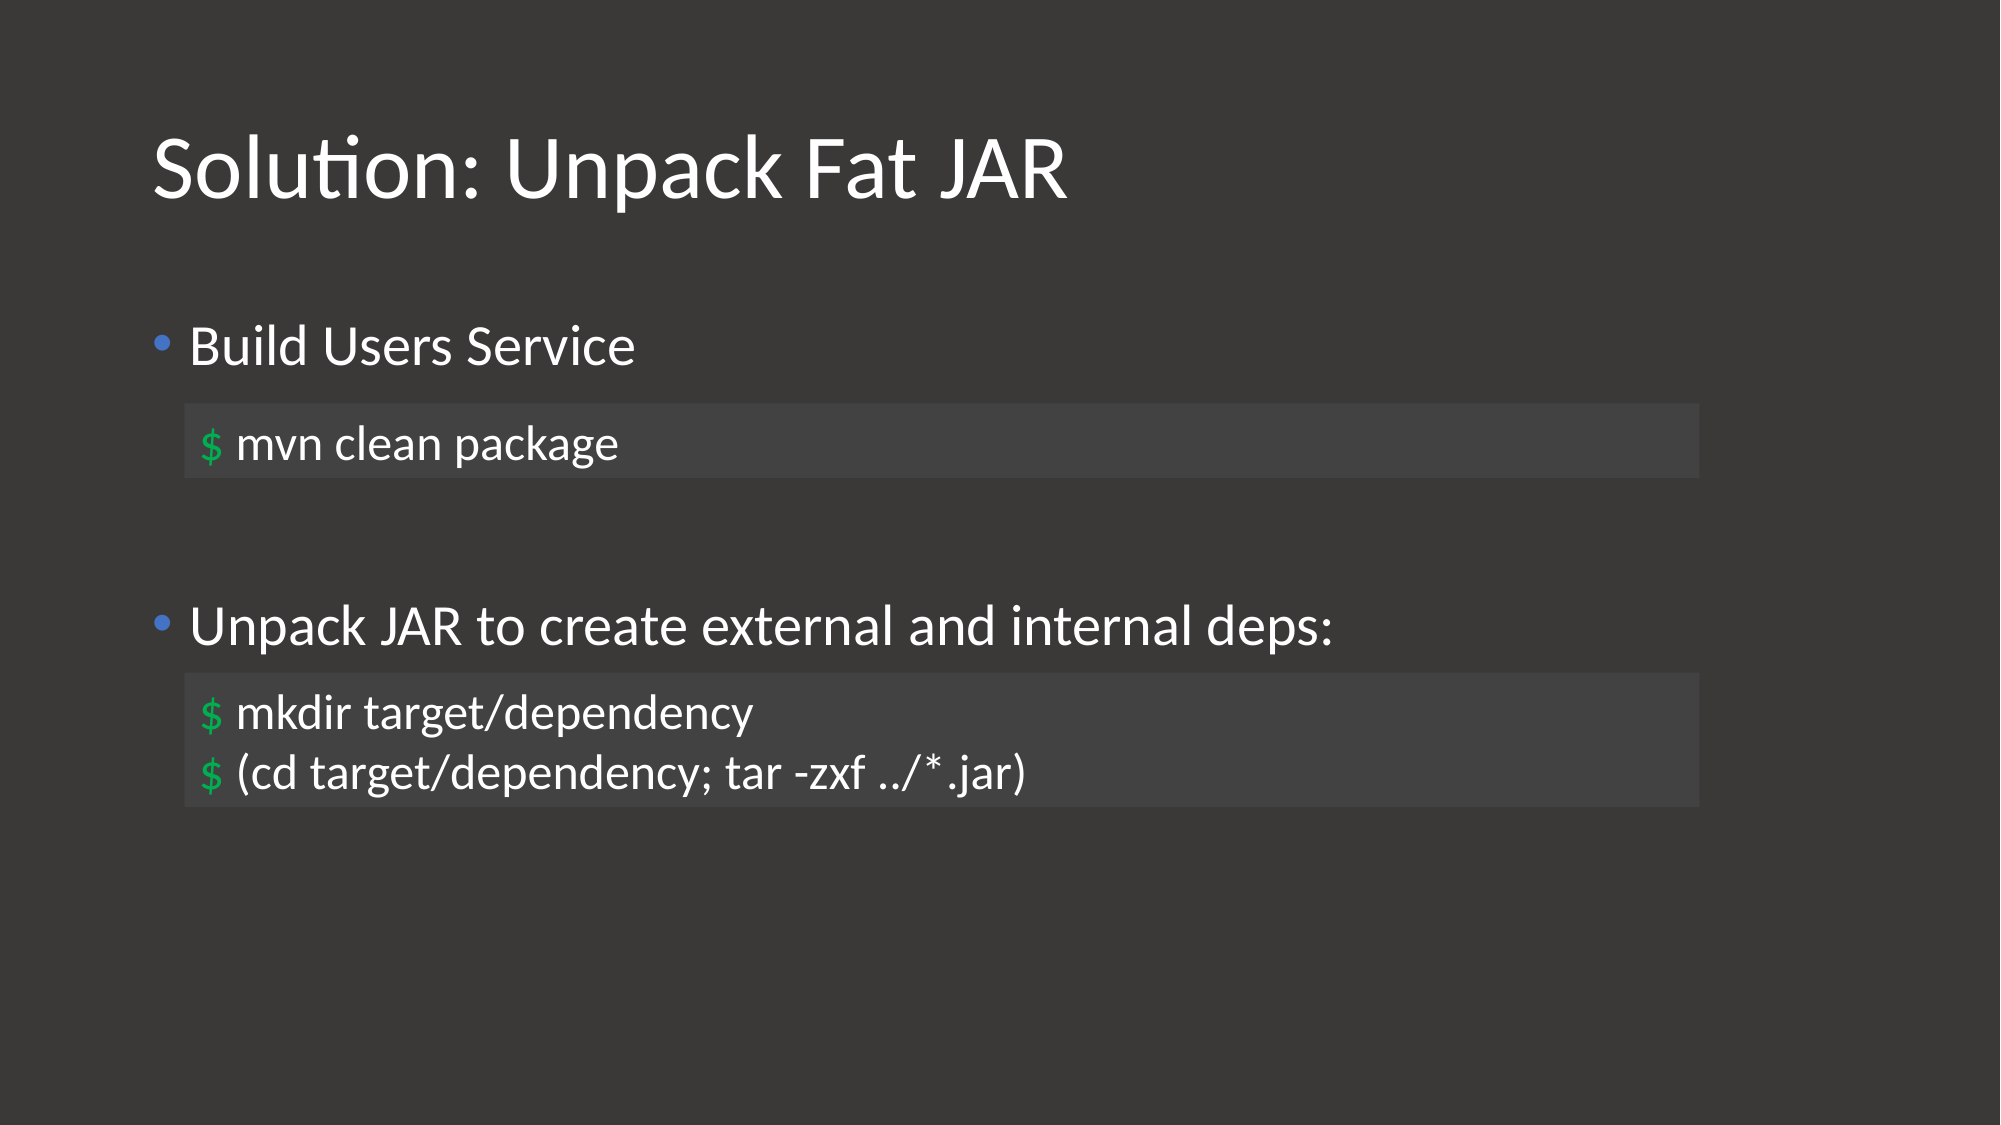

# Solution: Unpack Fat JAR
Build Users Service

Unpack JAR to create external and internal deps:

$ mvn clean package
$ mkdir target/dependency
$ (cd target/dependency; tar -zxf ../*.jar)